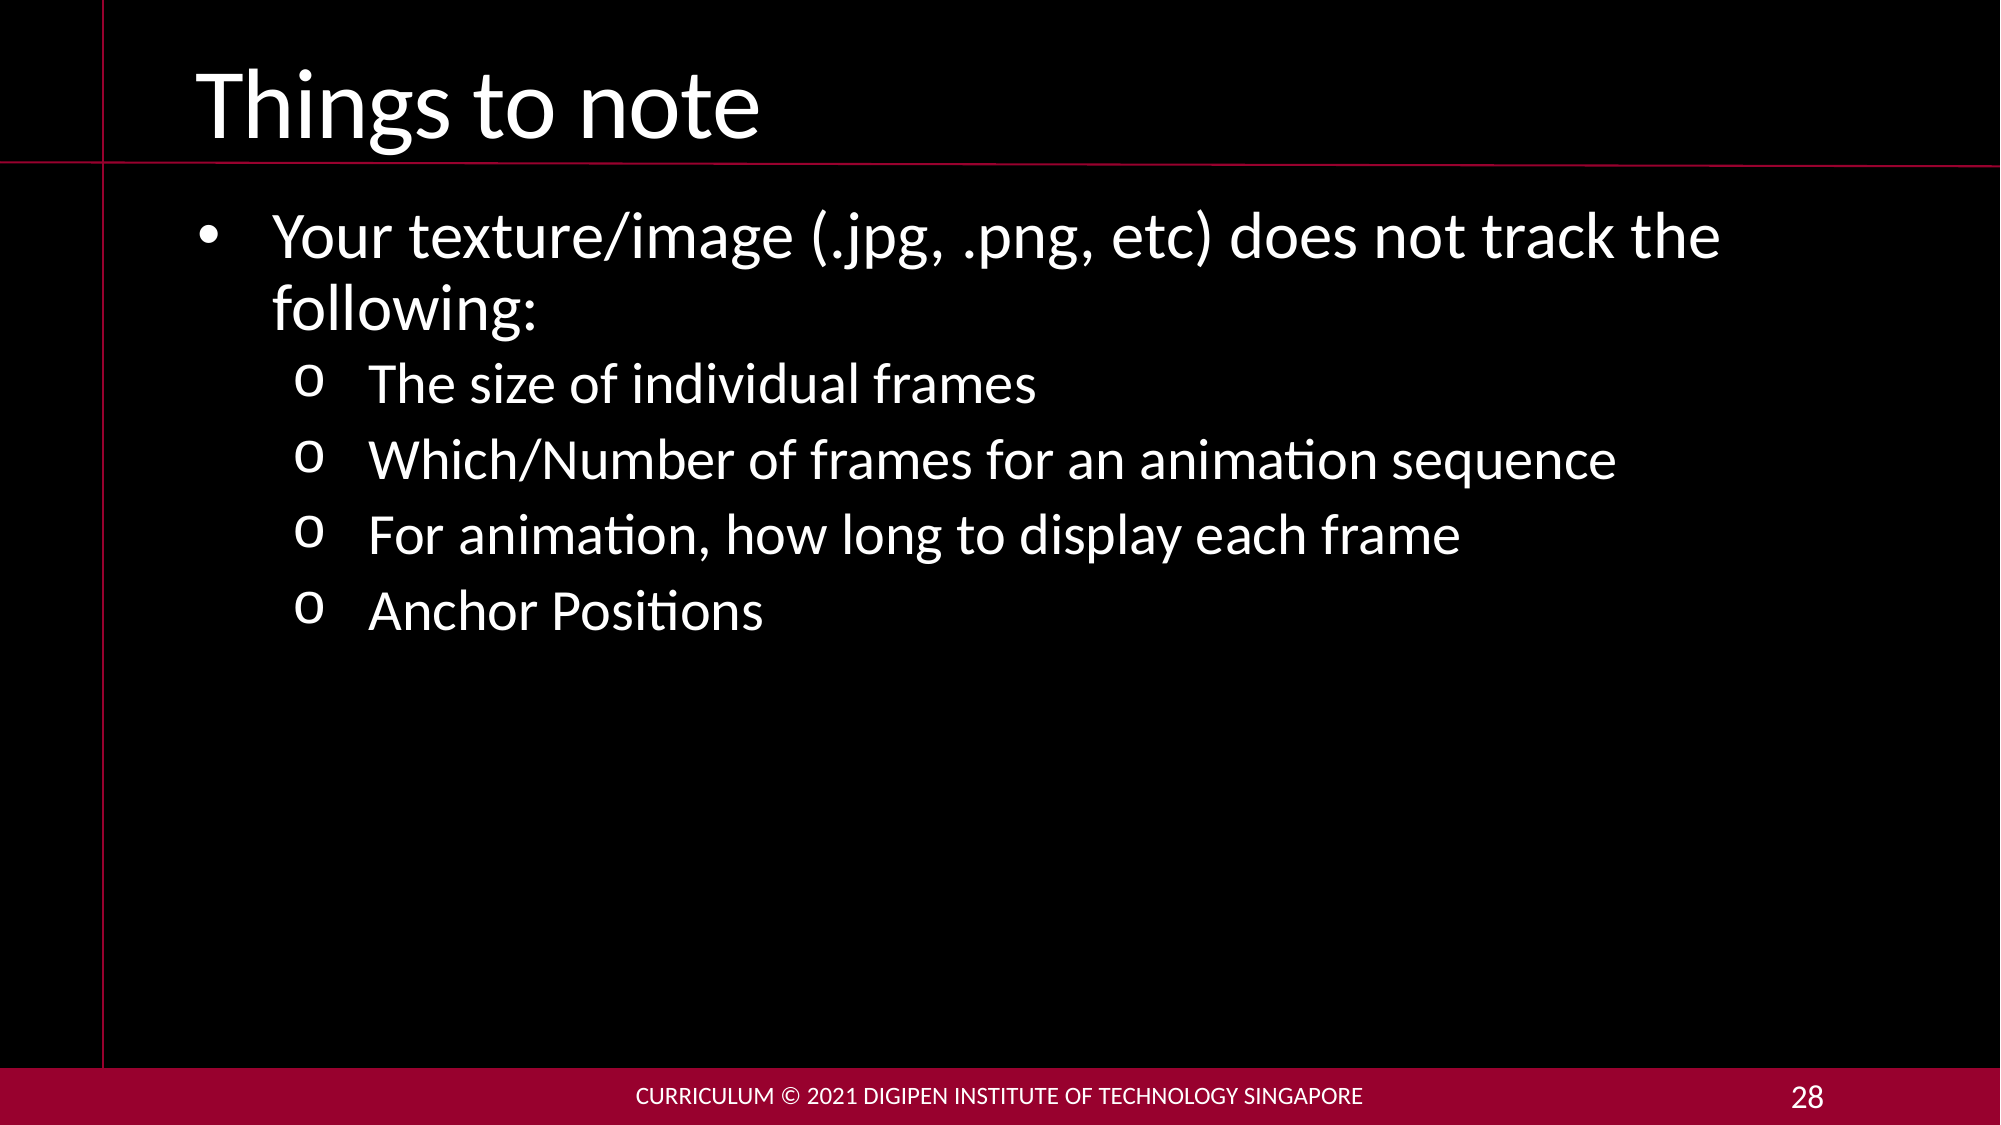

# Things to note
Your texture/image (.jpg, .png, etc) does not track the following:
The size of individual frames
Which/Number of frames for an animation sequence
For animation, how long to display each frame
Anchor Positions

Curriculum © 2021 DigiPen Institute of Technology singapore
28